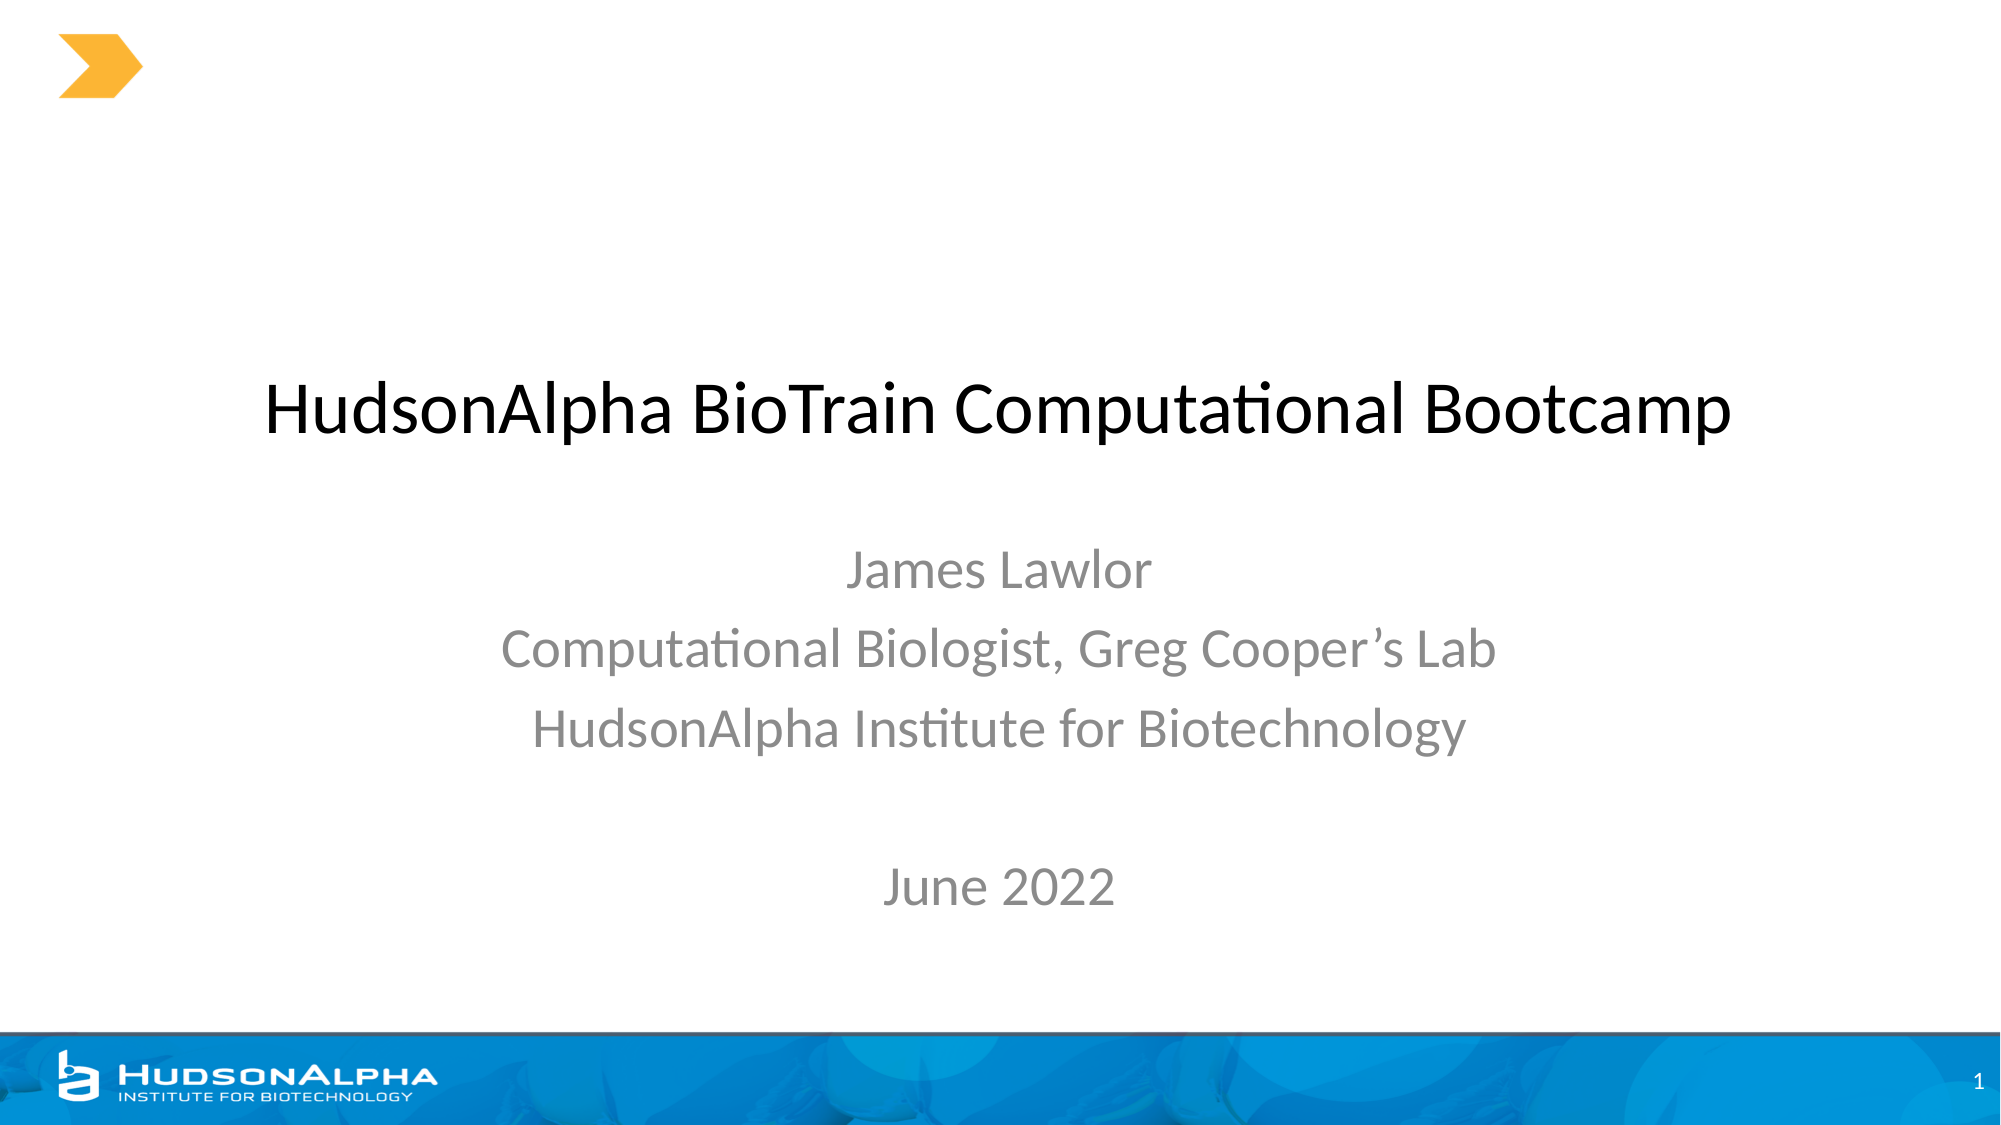

# HudsonAlpha BioTrain Computational Bootcamp
James Lawlor
Computational Biologist, Greg Cooper’s Lab
HudsonAlpha Institute for Biotechnology

June 2022
1